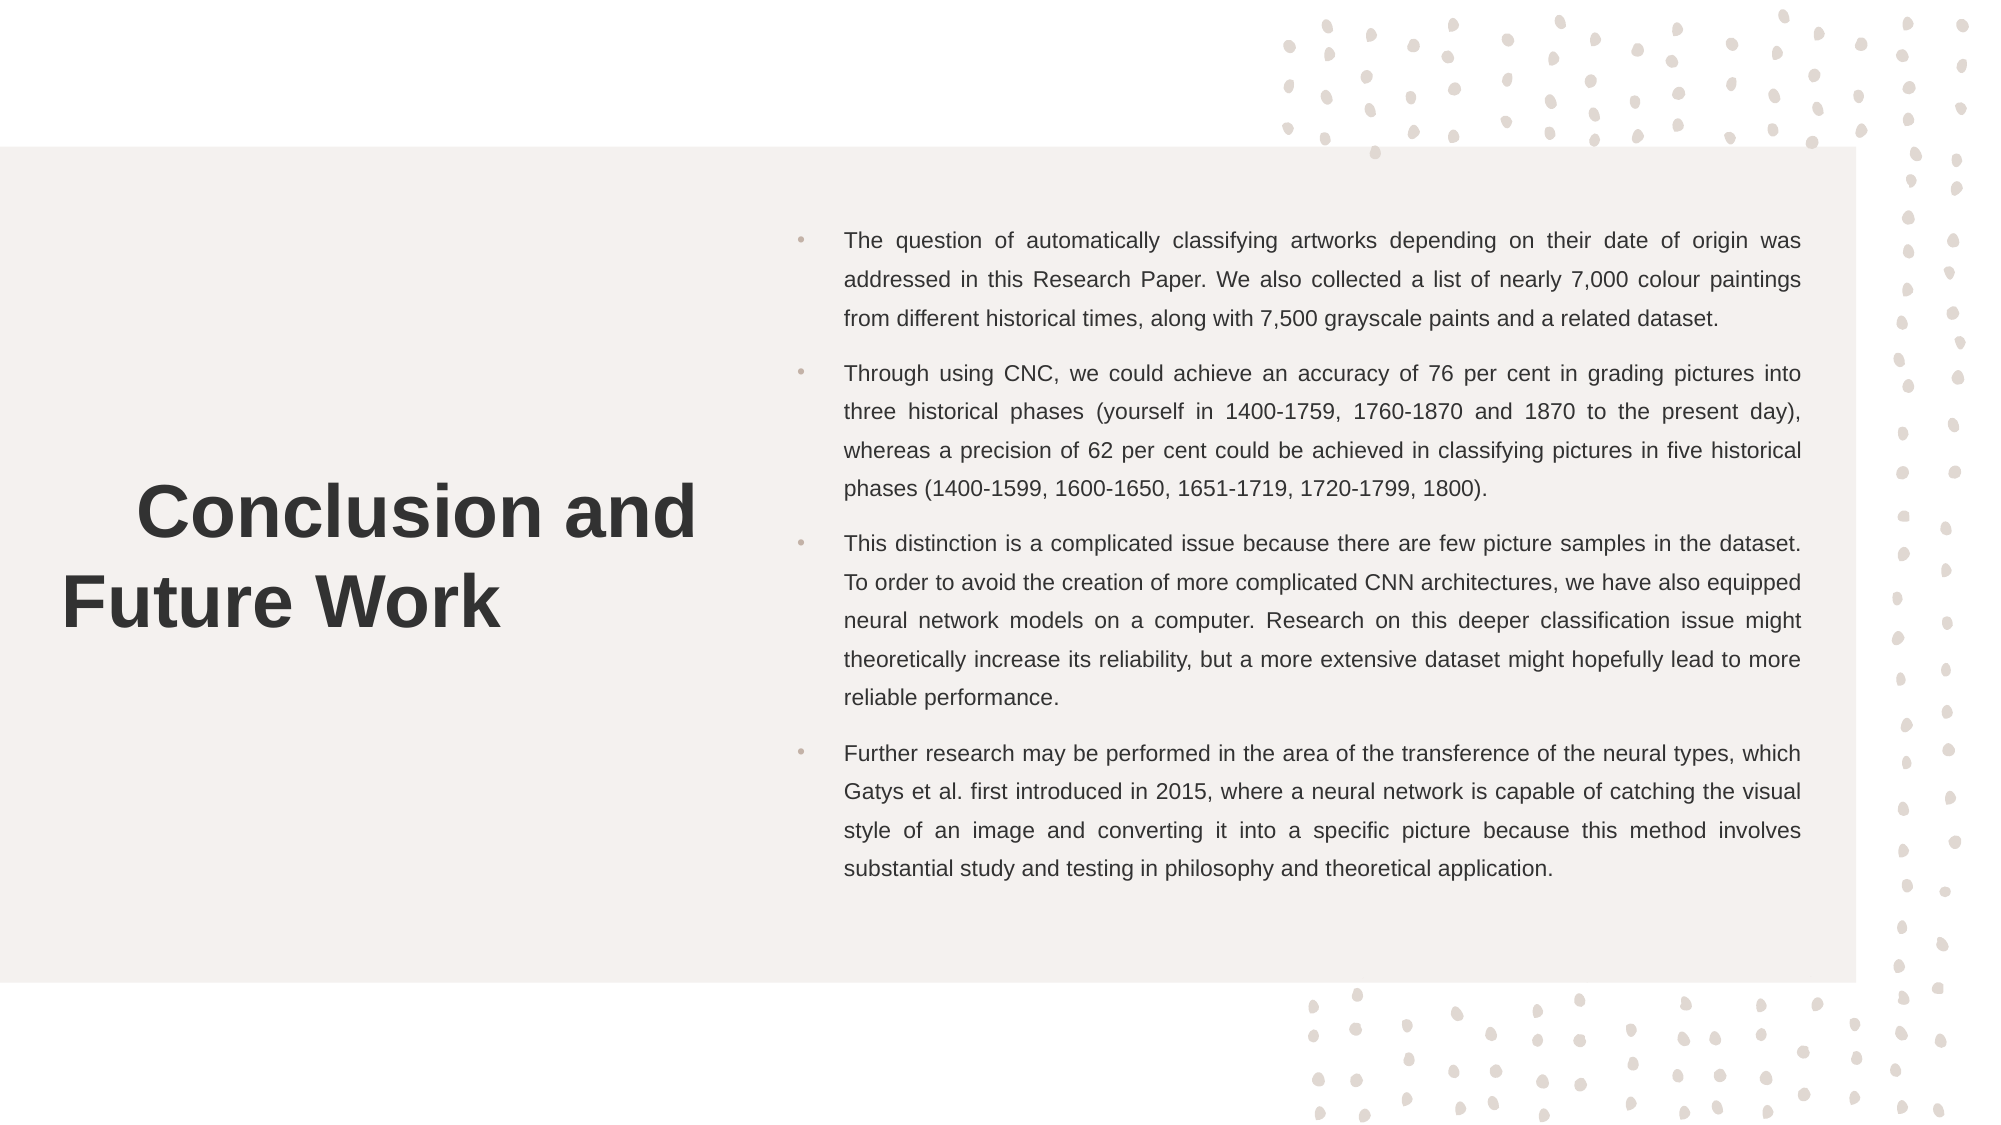

The question of automatically classifying artworks depending on their date of origin was addressed in this Research Paper. We also collected a list of nearly 7,000 colour paintings from different historical times, along with 7,500 grayscale paints and a related dataset.
Through using CNC, we could achieve an accuracy of 76 per cent in grading pictures into three historical phases (yourself in 1400-1759, 1760-1870 and 1870 to the present day), whereas a precision of 62 per cent could be achieved in classifying pictures in five historical phases (1400-1599, 1600-1650, 1651-1719, 1720-1799, 1800).
This distinction is a complicated issue because there are few picture samples in the dataset. To order to avoid the creation of more complicated CNN architectures, we have also equipped neural network models on a computer. Research on this deeper classification issue might theoretically increase its reliability, but a more extensive dataset might hopefully lead to more reliable performance.
Further research may be performed in the area of the transference of the neural types, which Gatys et al. first introduced in 2015, where a neural network is capable of catching the visual style of an image and converting it into a specific picture because this method involves substantial study and testing in philosophy and theoretical application.
Conclusion and Future Work